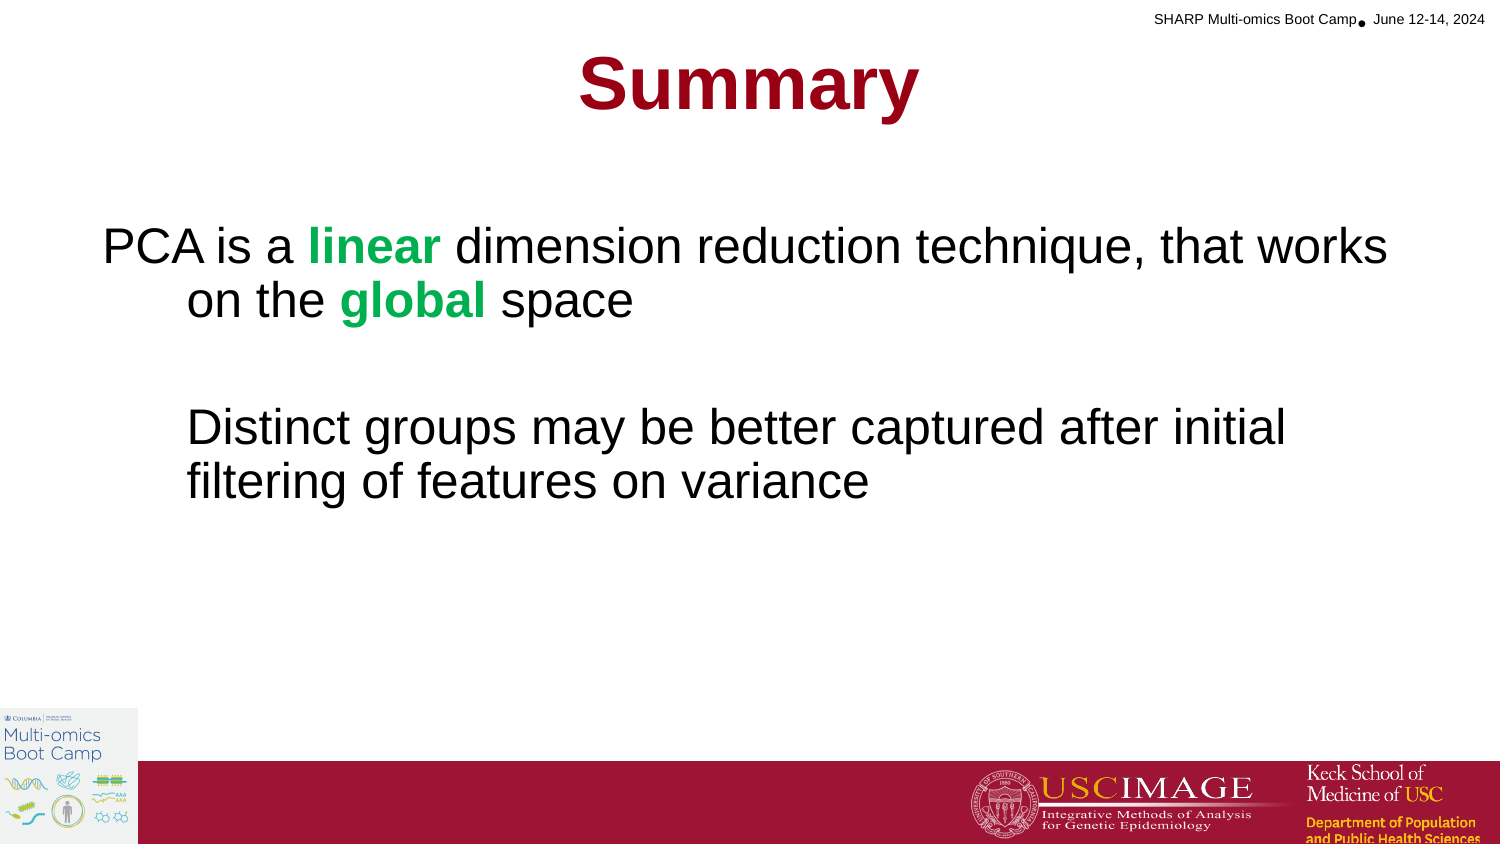

Summary
PCA is a linear dimension reduction technique, that works on the global space

	Distinct groups may be better captured after initial filtering of features on variance